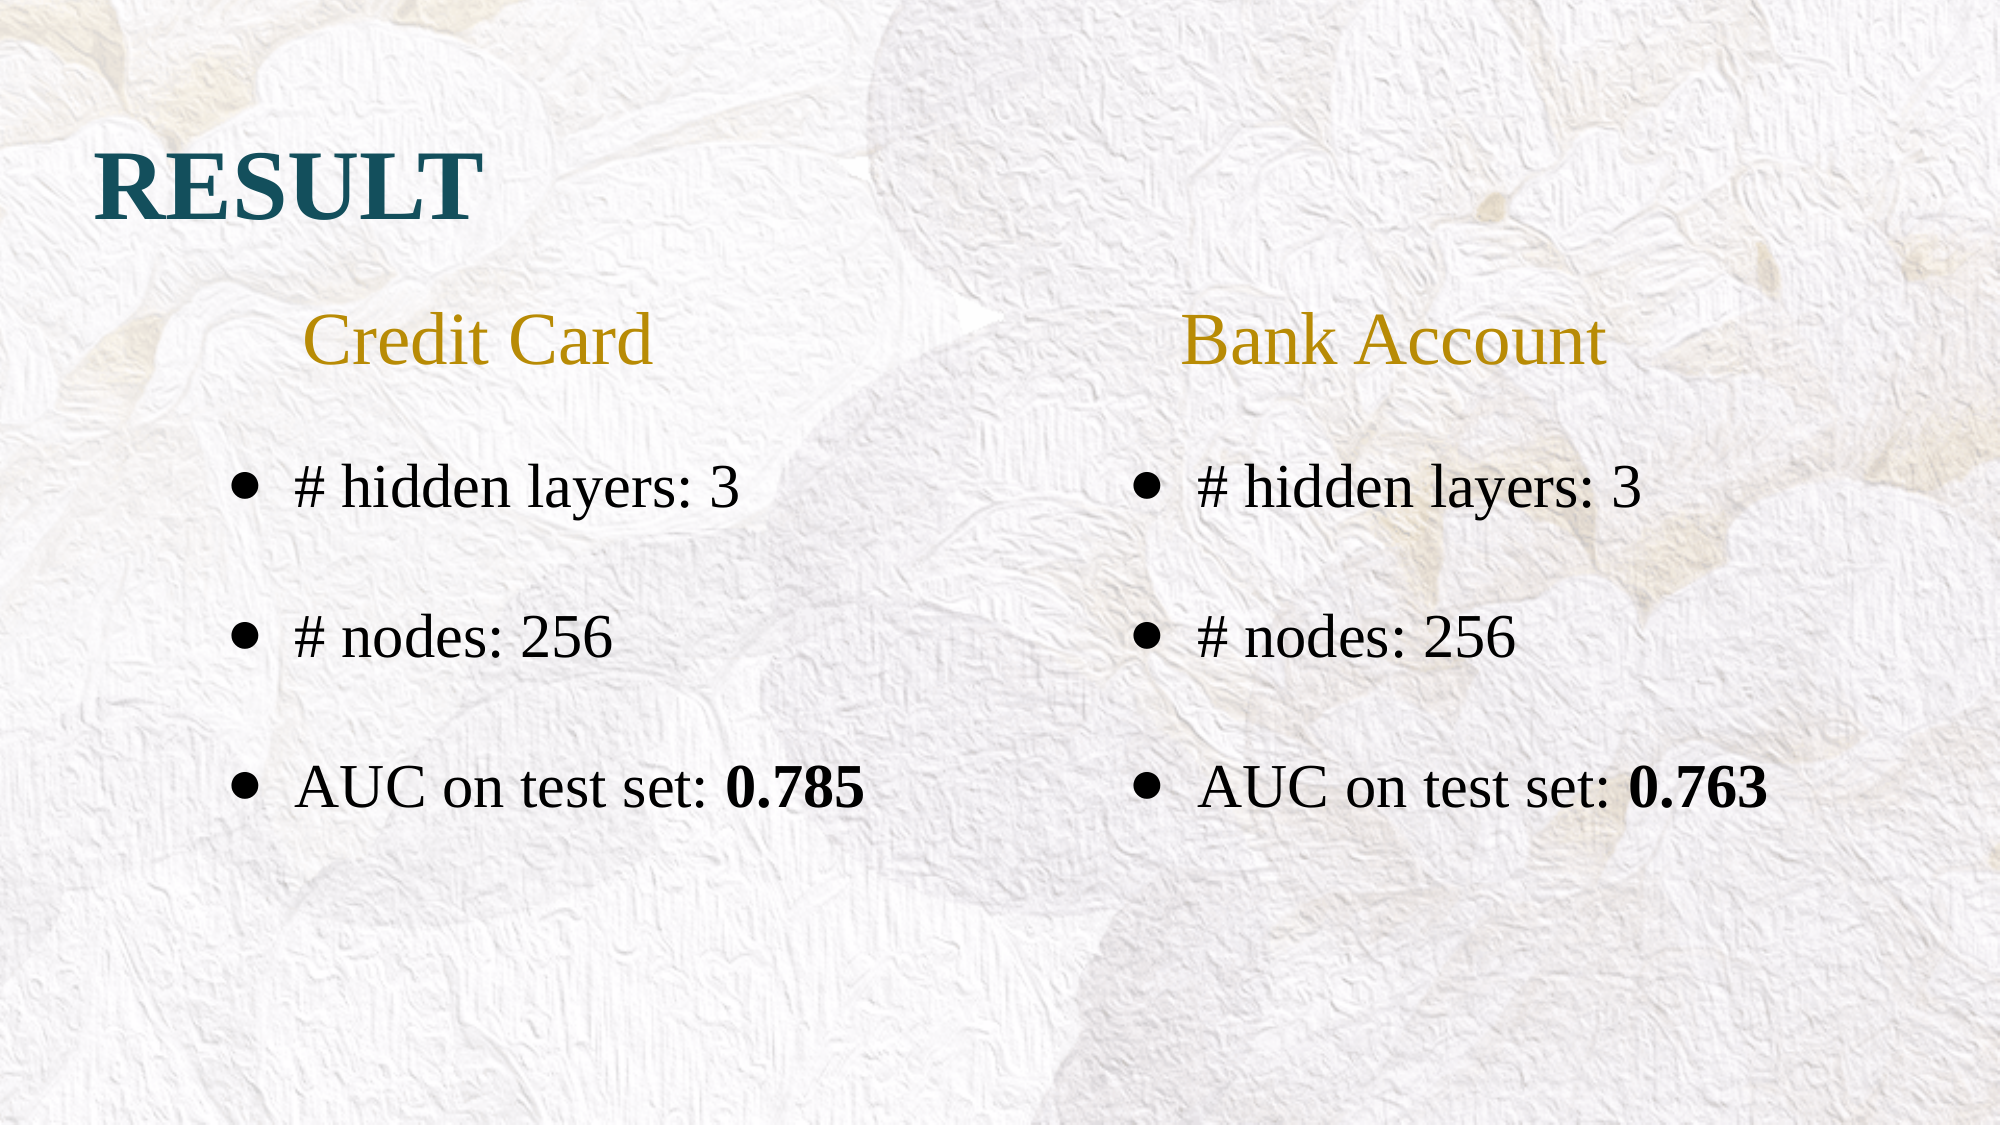

RESULT
Credit Card
Bank Account
# hidden layers: 3

# nodes: 256

AUC on test set: 0.785
# hidden layers: 3

# nodes: 256

AUC on test set: 0.763